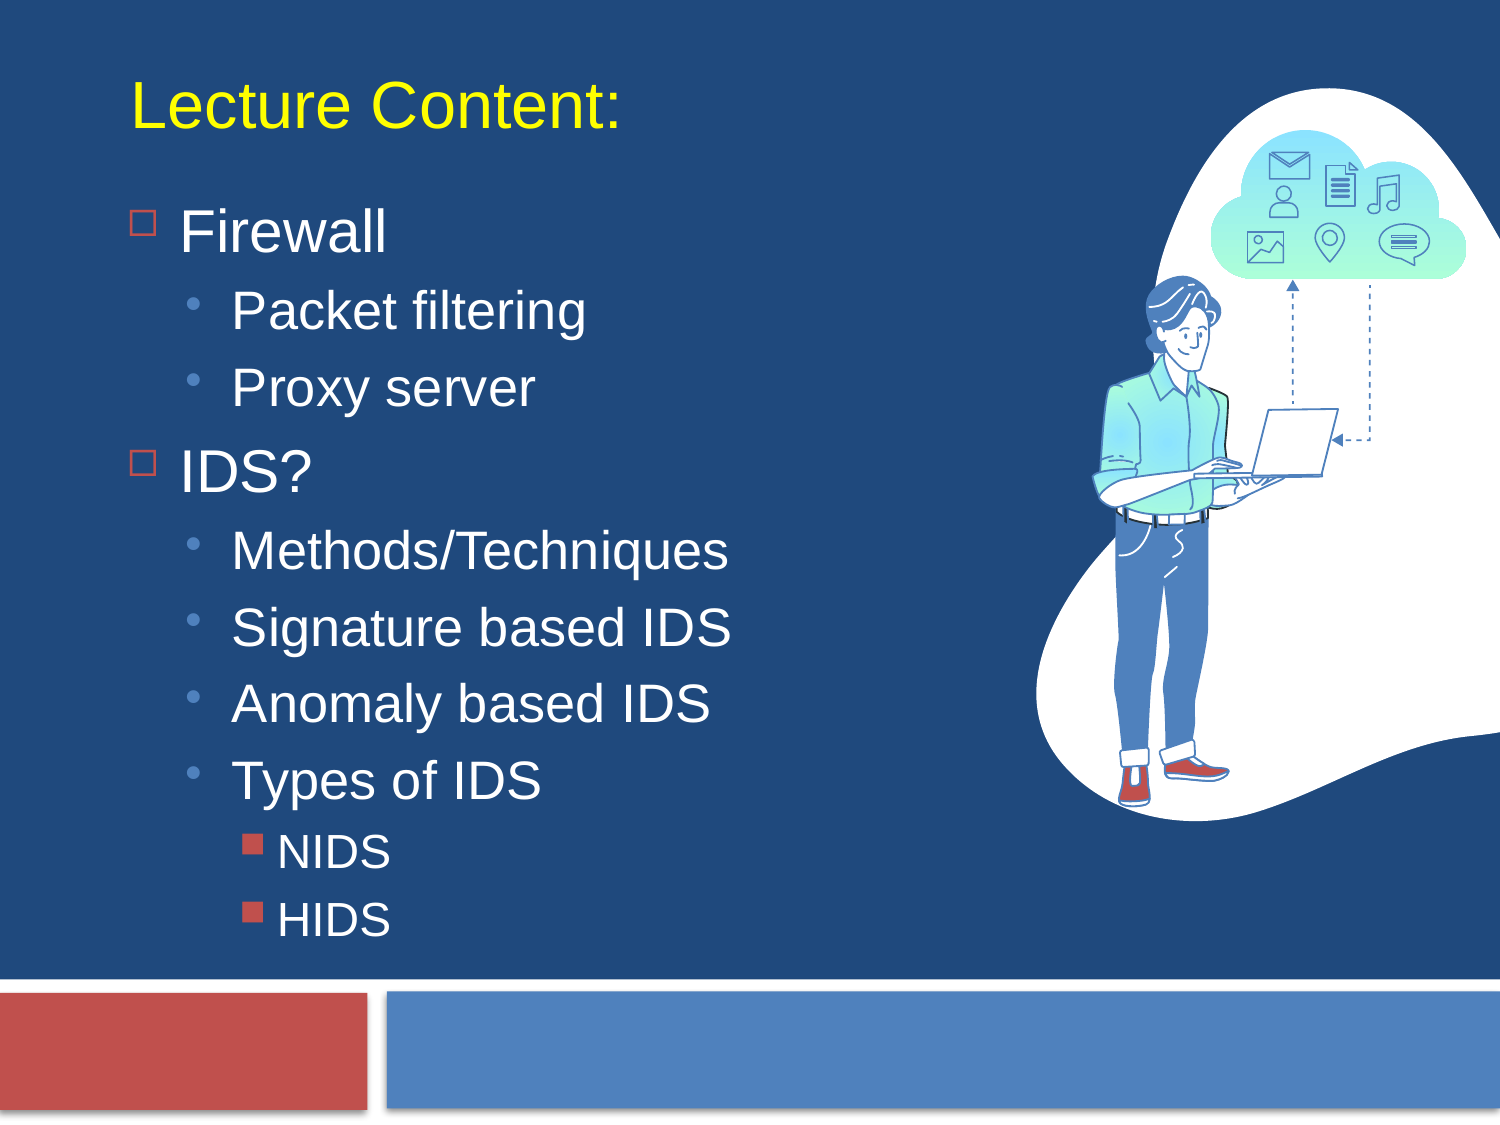

Lecture Content:

Firewall
Packet filtering
Proxy server
IDS?
Methods/Techniques
Signature based IDS
Anomaly based IDS
Types of IDS
NIDS
HIDS